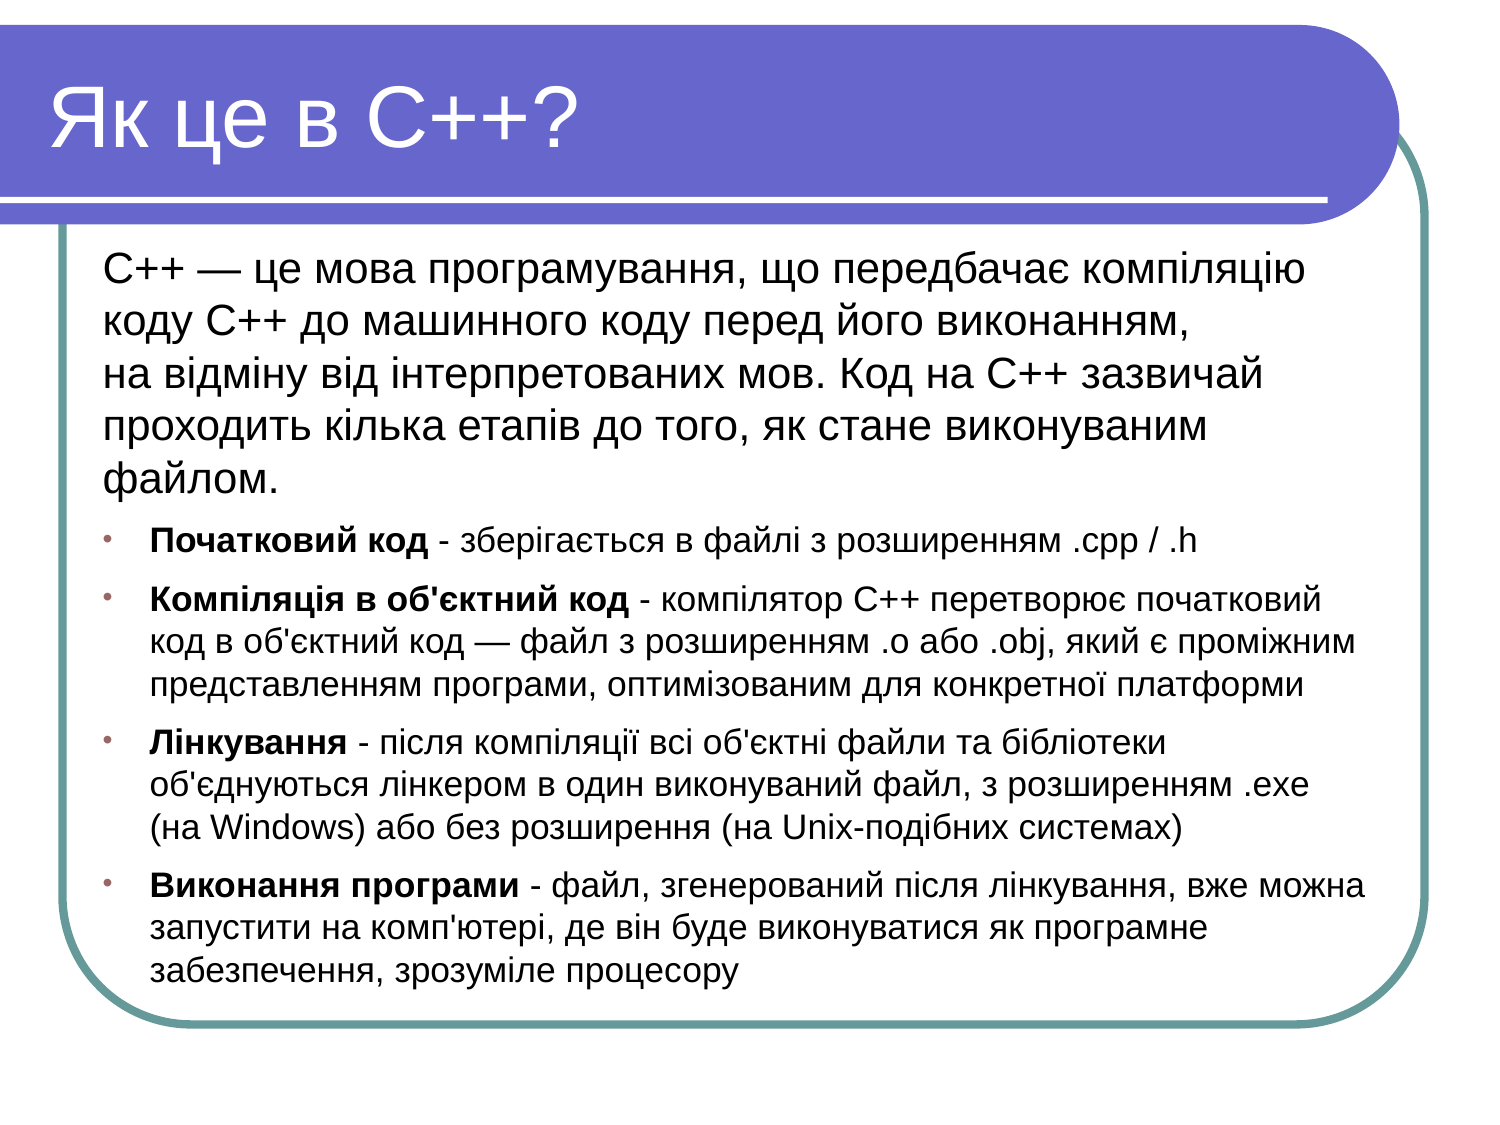

Як це в С++?
C++ — це мова програмування, що передбачає компіляцію коду С++ до машинного коду перед його виконанням,              на відміну від інтерпретованих мов. Код на C++ зазвичай проходить кілька етапів до того, як стане виконуваним файлом.
Початковий код - зберігається в файлі з розширенням .cpp / .h
Компіляція в об'єктний код - компілятор C++ перетворює початковий код в об'єктний код — файл з розширенням .o або .obj, який є проміжним представленням програми, оптимізованим для конкретної платформи
Лінкування - після компіляції всі об'єктні файли та бібліотеки об'єднуються лінкером в один виконуваний файл, з розширенням .exe   (на Windows) або без розширення (на Unix-подібних системах)
Виконання програми - файл, згенерований після лінкування, вже можна запустити на комп'ютері, де він буде виконуватися як програмне забезпечення, зрозуміле процесору